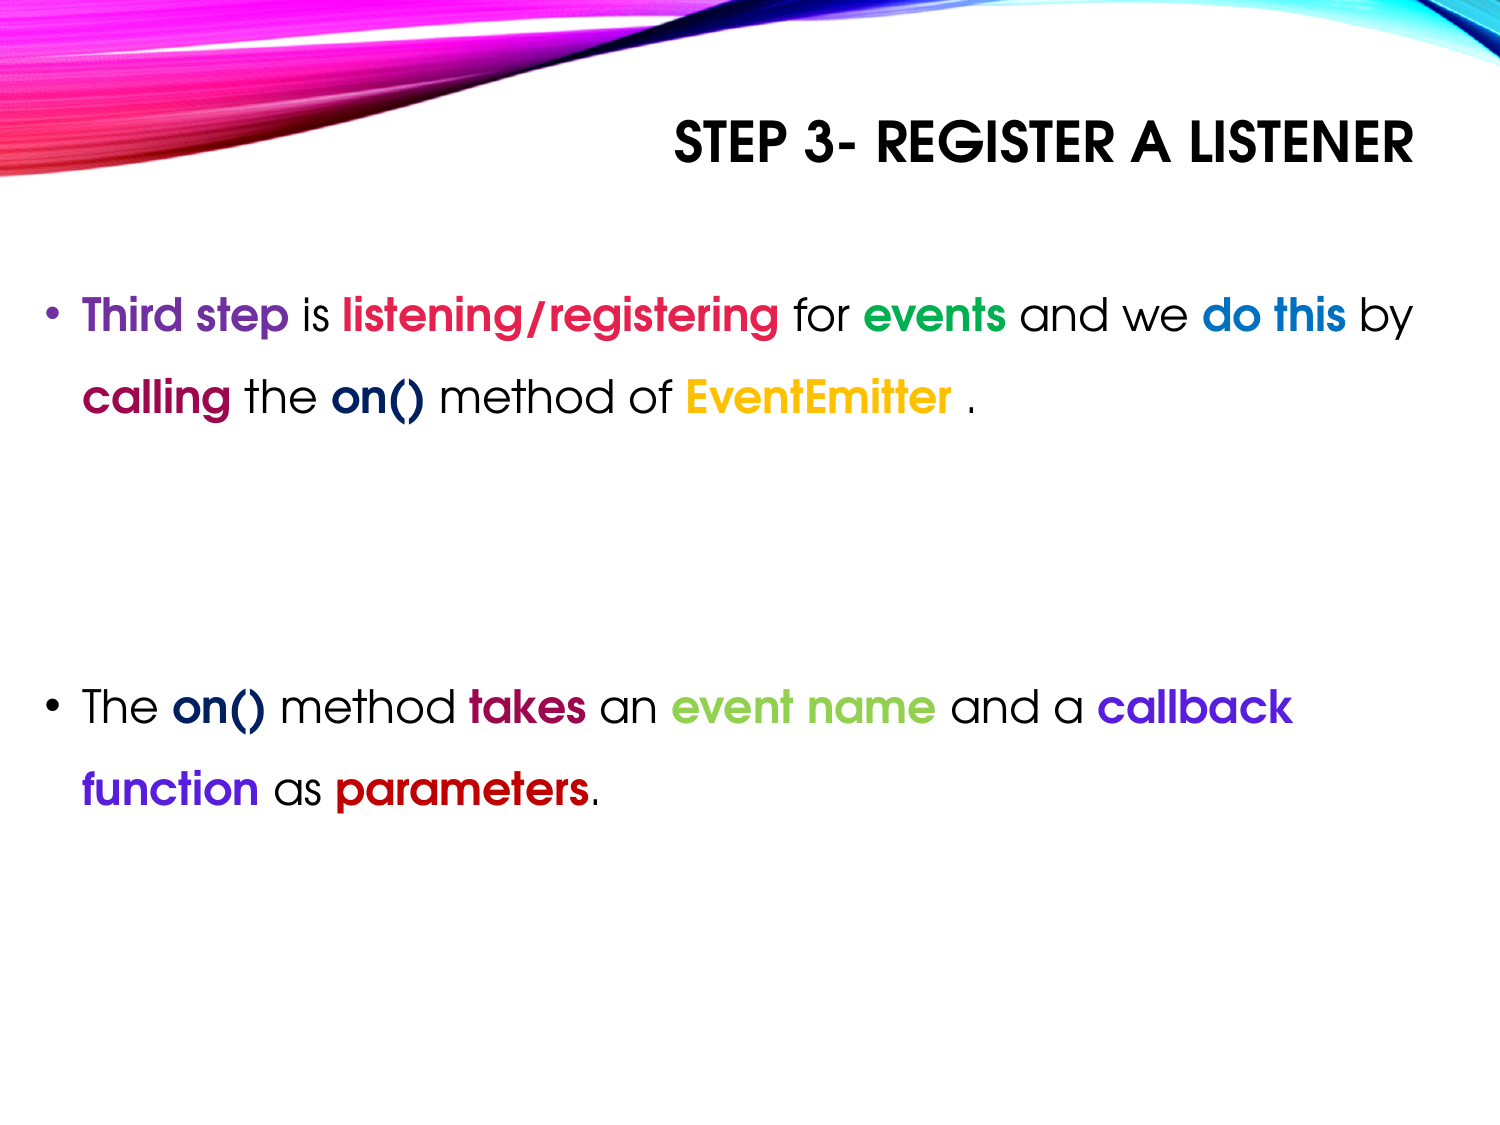

# Step 3- register a listener
Third step is listening/registering for events and we do this by calling the on() method of EventEmitter .

The on() method takes an event name and a callback function as parameters.